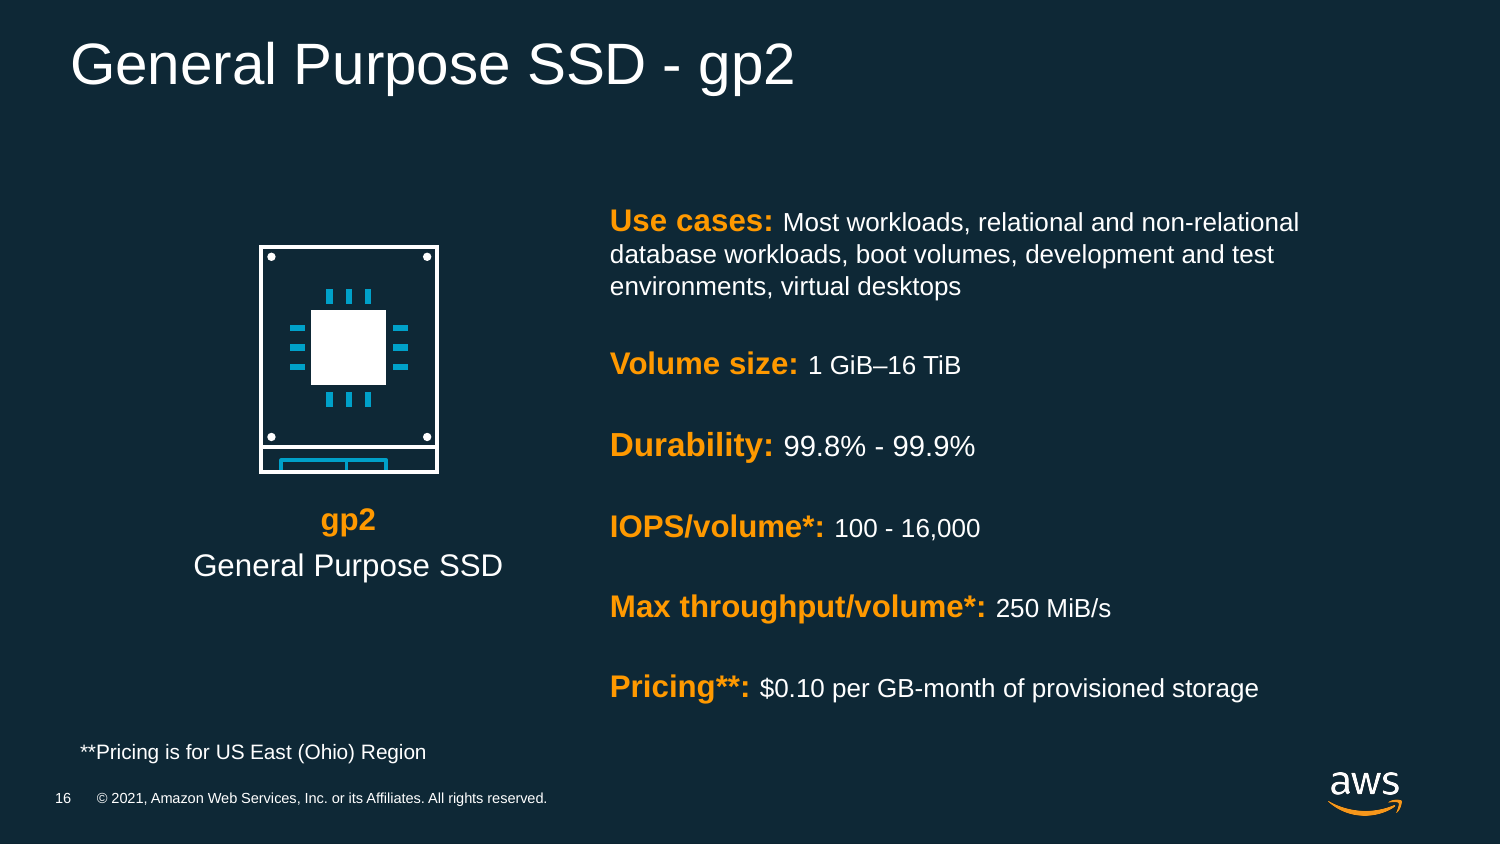

# General Purpose SSD - gp2
Use cases: Most workloads, relational and non-relational database workloads, boot volumes, development and test environments, virtual desktops

Volume size: 1 GiB–16 TiB

Durability: 99.8% - 99.9%

IOPS/volume*: 100 - 16,000

Max throughput/volume*: 250 MiB/s

Pricing**: $0.10 per GB-month of provisioned storage

gp2
General Purpose SSD
**Pricing is for US East (Ohio) Region